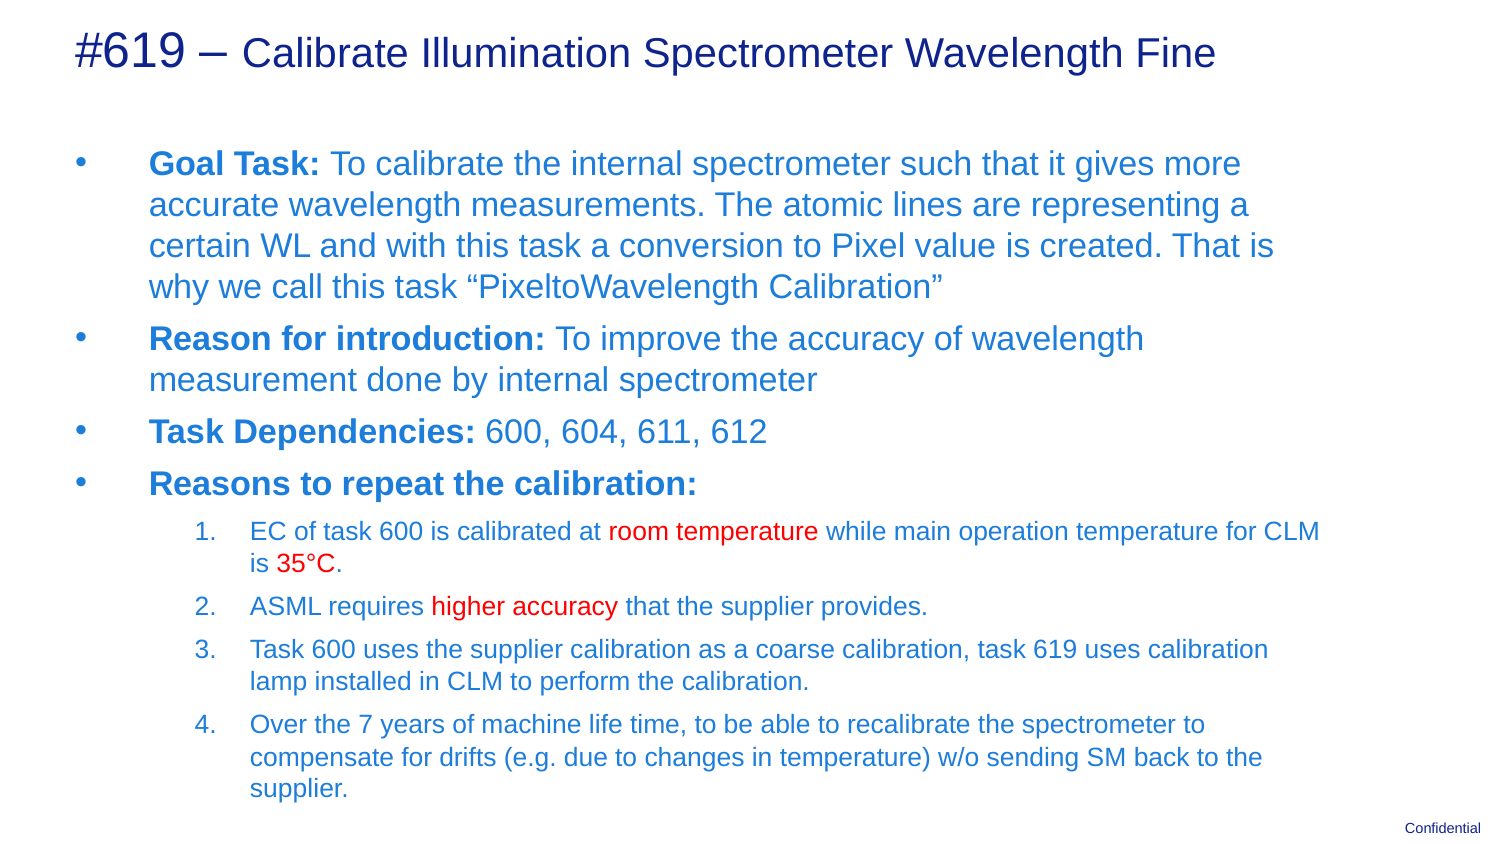

# #619 – Calibrate Illumination Spectrometer Wavelength Fine
Goal Task: To calibrate the internal spectrometer such that it gives more accurate wavelength measurements. The atomic lines are representing a certain WL and with this task a conversion to Pixel value is created. That is why we call this task “PixeltoWavelength Calibration”
Reason for introduction: To improve the accuracy of wavelength measurement done by internal spectrometer
Task Dependencies: 600, 604, 611, 612
Reasons to repeat the calibration:
EC of task 600 is calibrated at room temperature while main operation temperature for CLM is 35°C.
ASML requires higher accuracy that the supplier provides.
Task 600 uses the supplier calibration as a coarse calibration, task 619 uses calibration lamp installed in CLM to perform the calibration.
Over the 7 years of machine life time, to be able to recalibrate the spectrometer to compensate for drifts (e.g. due to changes in temperature) w/o sending SM back to the supplier.